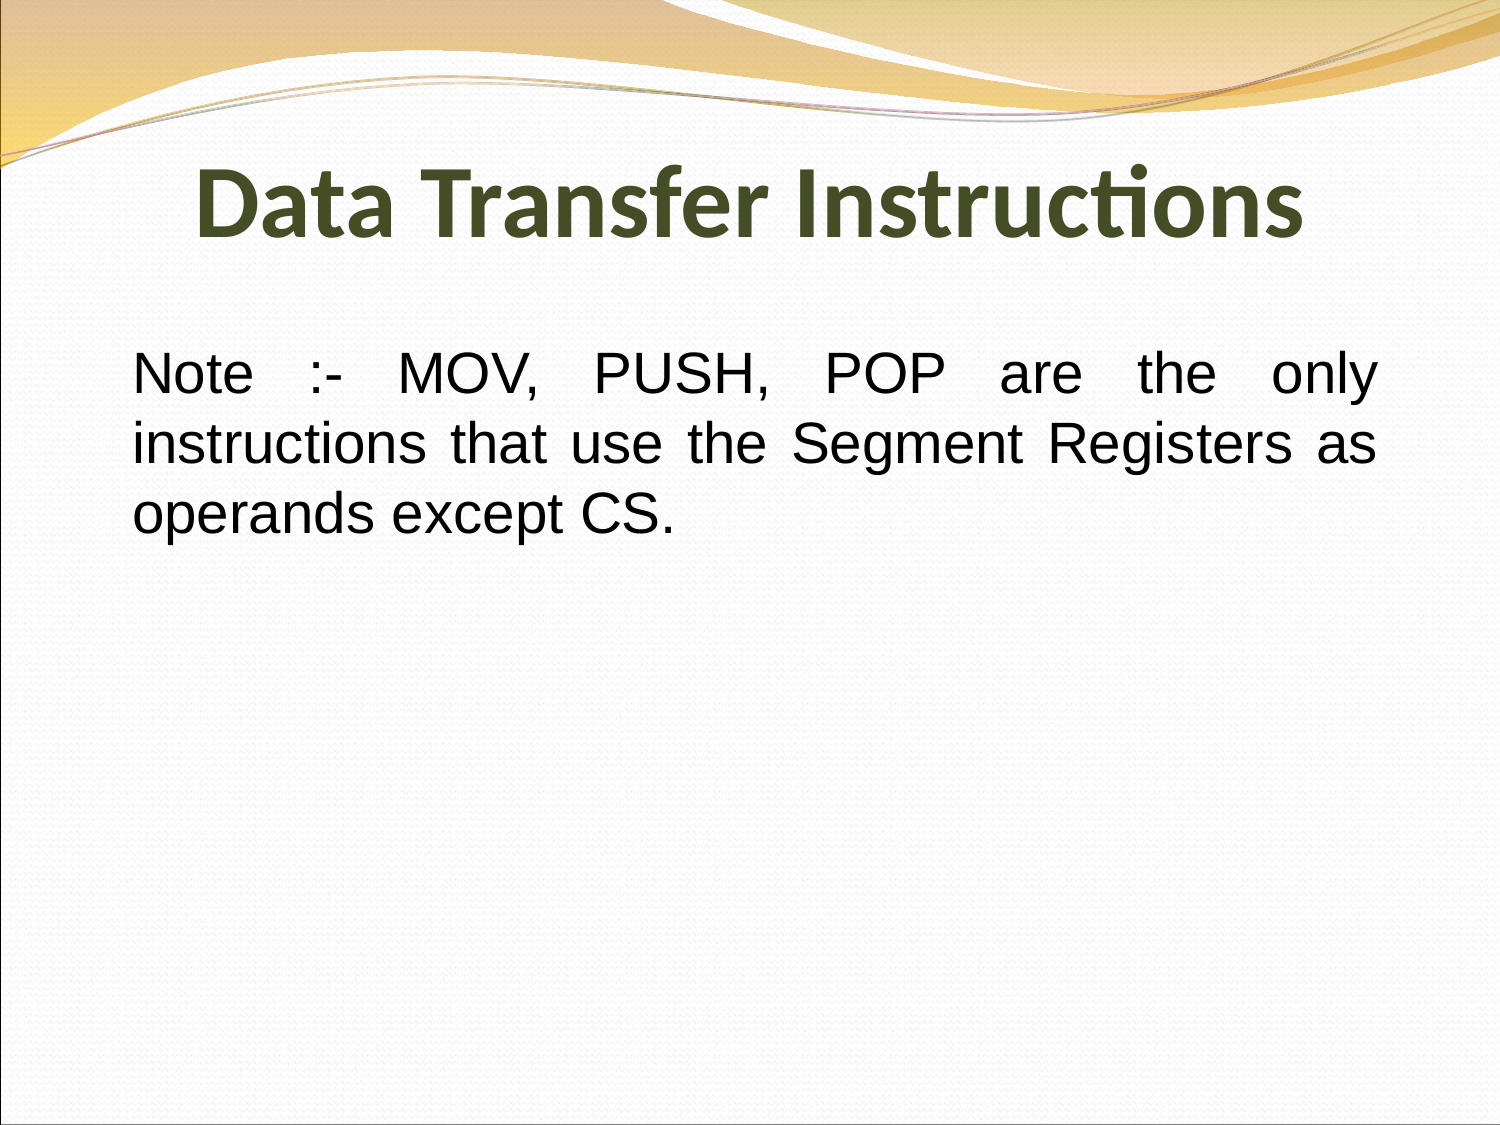

Data Transfer Instructions
Note :- MOV, PUSH, POP are the only instructions that use the Segment Registers as operands except CS.